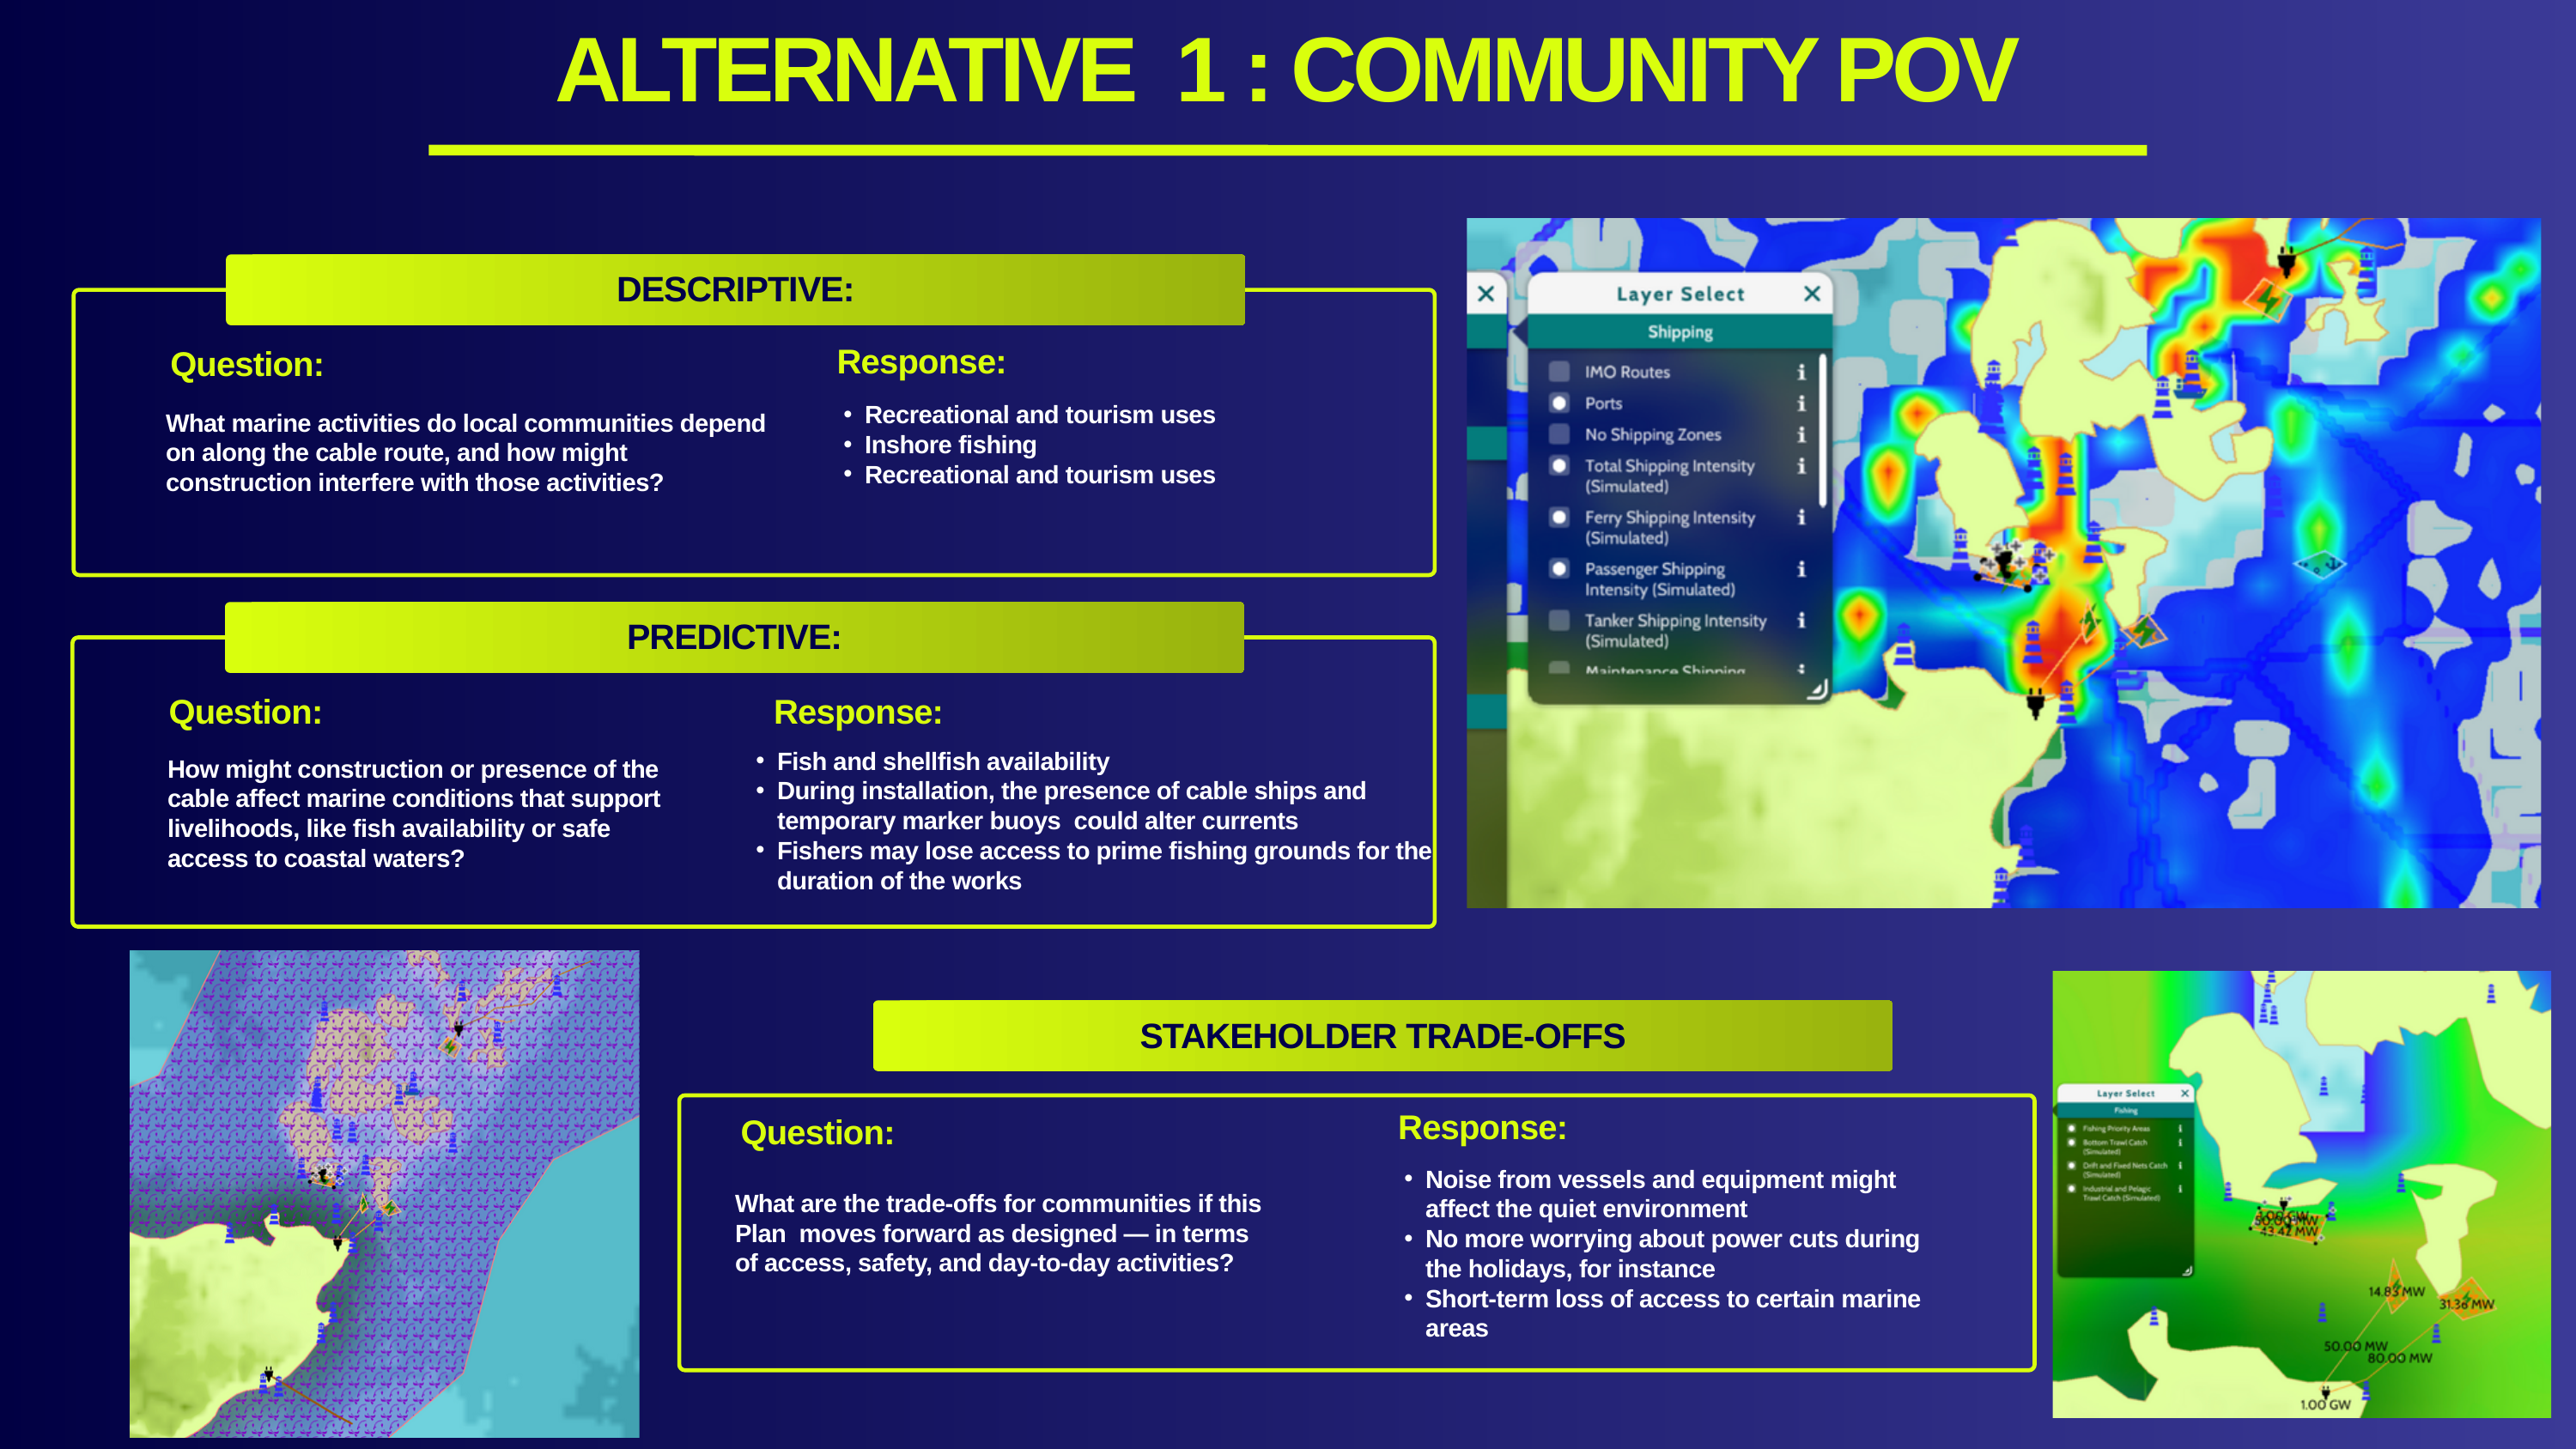

ALTERNATIVE  1 : COMMUNITY POV

DESCRIPTIVE:

Response:
Question:
Recreational and tourism uses
Inshore fishing
Recreational and tourism uses

What marine activities do local communities depend on along the cable route, and how might construction interfere with those activities?

PREDICTIVE:

Question:
Response:
Fish and shellfish availability
During installation, the presence of cable ships and temporary marker buoys  could alter currents
Fishers may lose access to prime fishing grounds for the duration of the works

How might construction or presence of the cable affect marine conditions that support livelihoods, like fish availability or safe access to coastal waters?

STAKEHOLDER TRADE-OFFS

Response:
Question:
Noise from vessels and equipment might affect the quiet environment
No more worrying about power cuts during the holidays, for instance
Short-term loss of access to certain marine areas

What are the trade-offs for communities if this Plan  moves forward as designed — in terms of access, safety, and day-to-day activities?